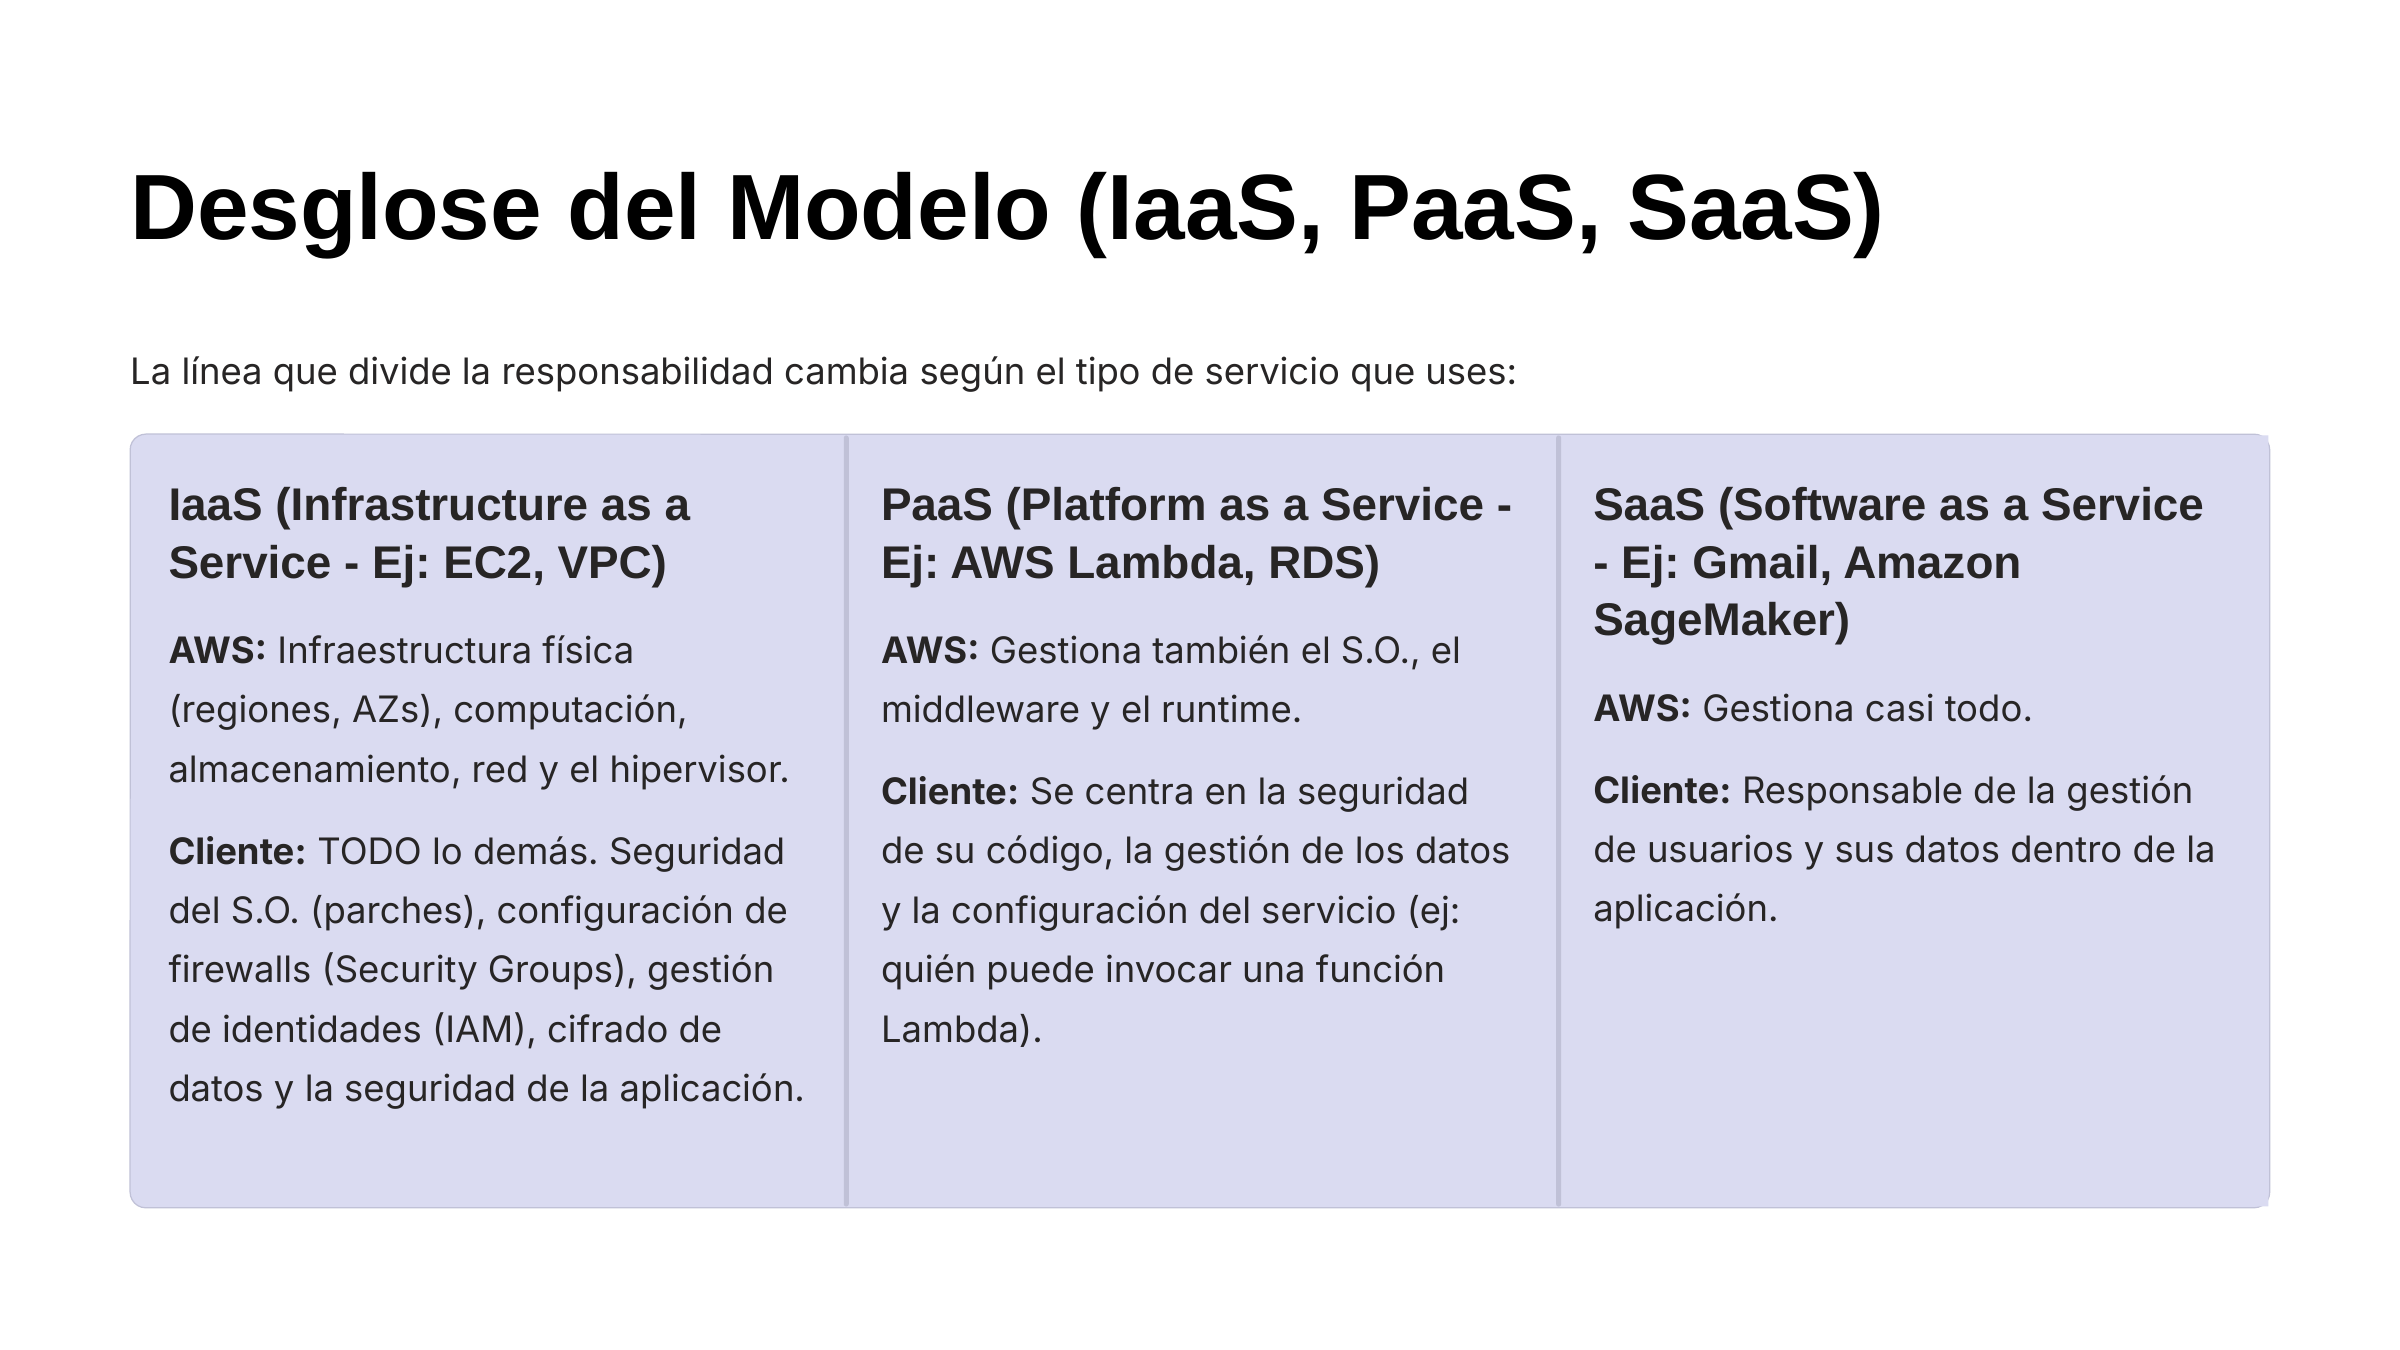

Desglose del Modelo (IaaS, PaaS, SaaS)
La línea que divide la responsabilidad cambia según el tipo de servicio que uses:

IaaS (Infrastructure as a Service - Ej: EC2, VPC)
PaaS (Platform as a Service - Ej: AWS Lambda, RDS)
SaaS (Software as a Service - Ej: Gmail, Amazon SageMaker)
AWS: Infraestructura física (regiones, AZs), computación, almacenamiento, red y el hipervisor.
AWS: Gestiona también el S.O., el middleware y el runtime.
AWS: Gestiona casi todo.
Cliente: Responsable de la gestión de usuarios y sus datos dentro de la aplicación.
Cliente: Se centra en la seguridad de su código, la gestión de los datos y la configuración del servicio (ej: quién puede invocar una función Lambda).
Cliente: TODO lo demás. Seguridad del S.O. (parches), configuración de firewalls (Security Groups), gestión de identidades (IAM), cifrado de datos y la seguridad de la aplicación.